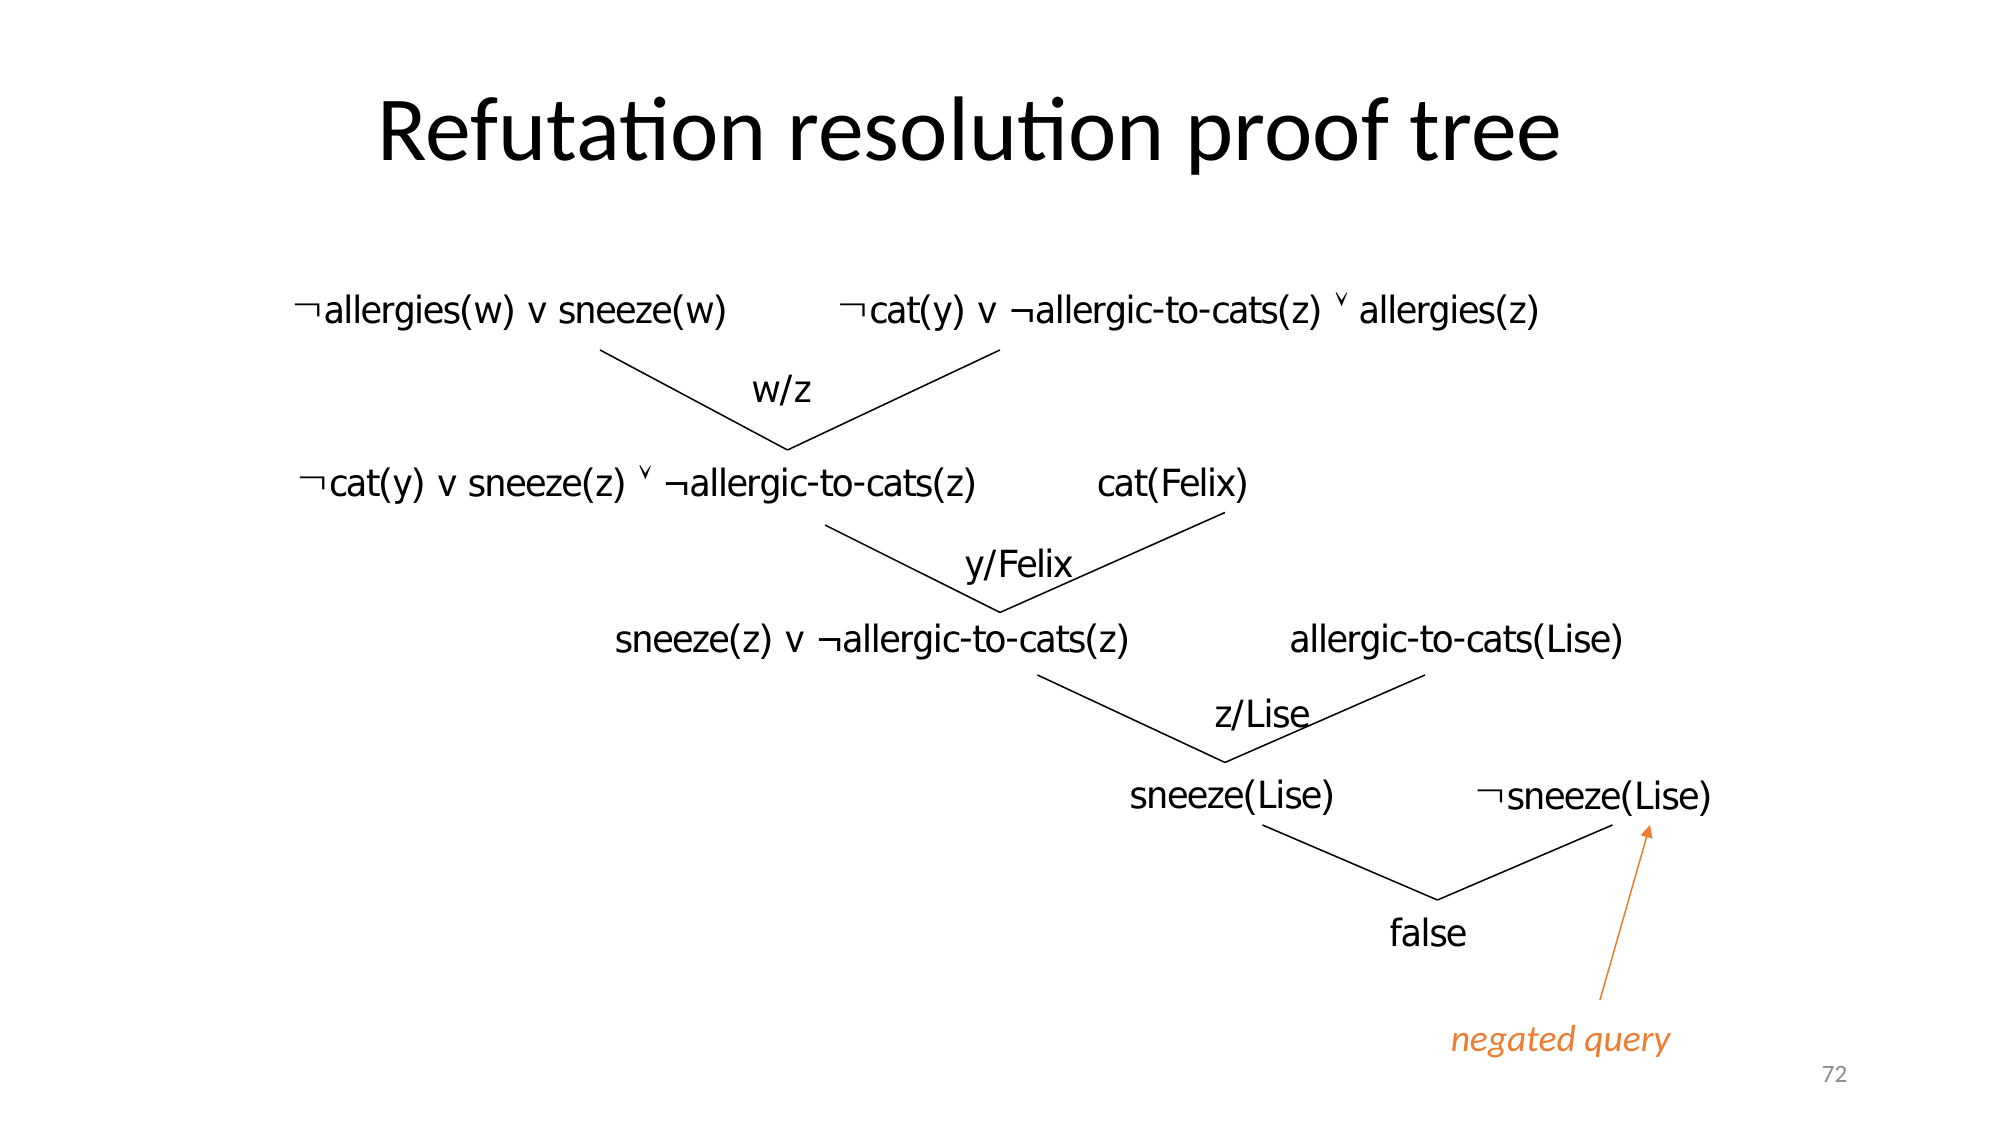

# Refutation resolution proof tree
¬allergies(w) v sneeze(w)
¬cat(y) v ¬allergic-to-cats(z) ∨ allergies(z)

w/z
¬cat(y) v sneeze(z) ∨ ¬allergic-to-cats(z)
cat(Felix)

y/Felix
sneeze(z) v ¬allergic-to-cats(z)
allergic-to-cats(Lise)

z/Lise
¬sneeze(Lise)
sneeze(Lise)

false
negated query
72